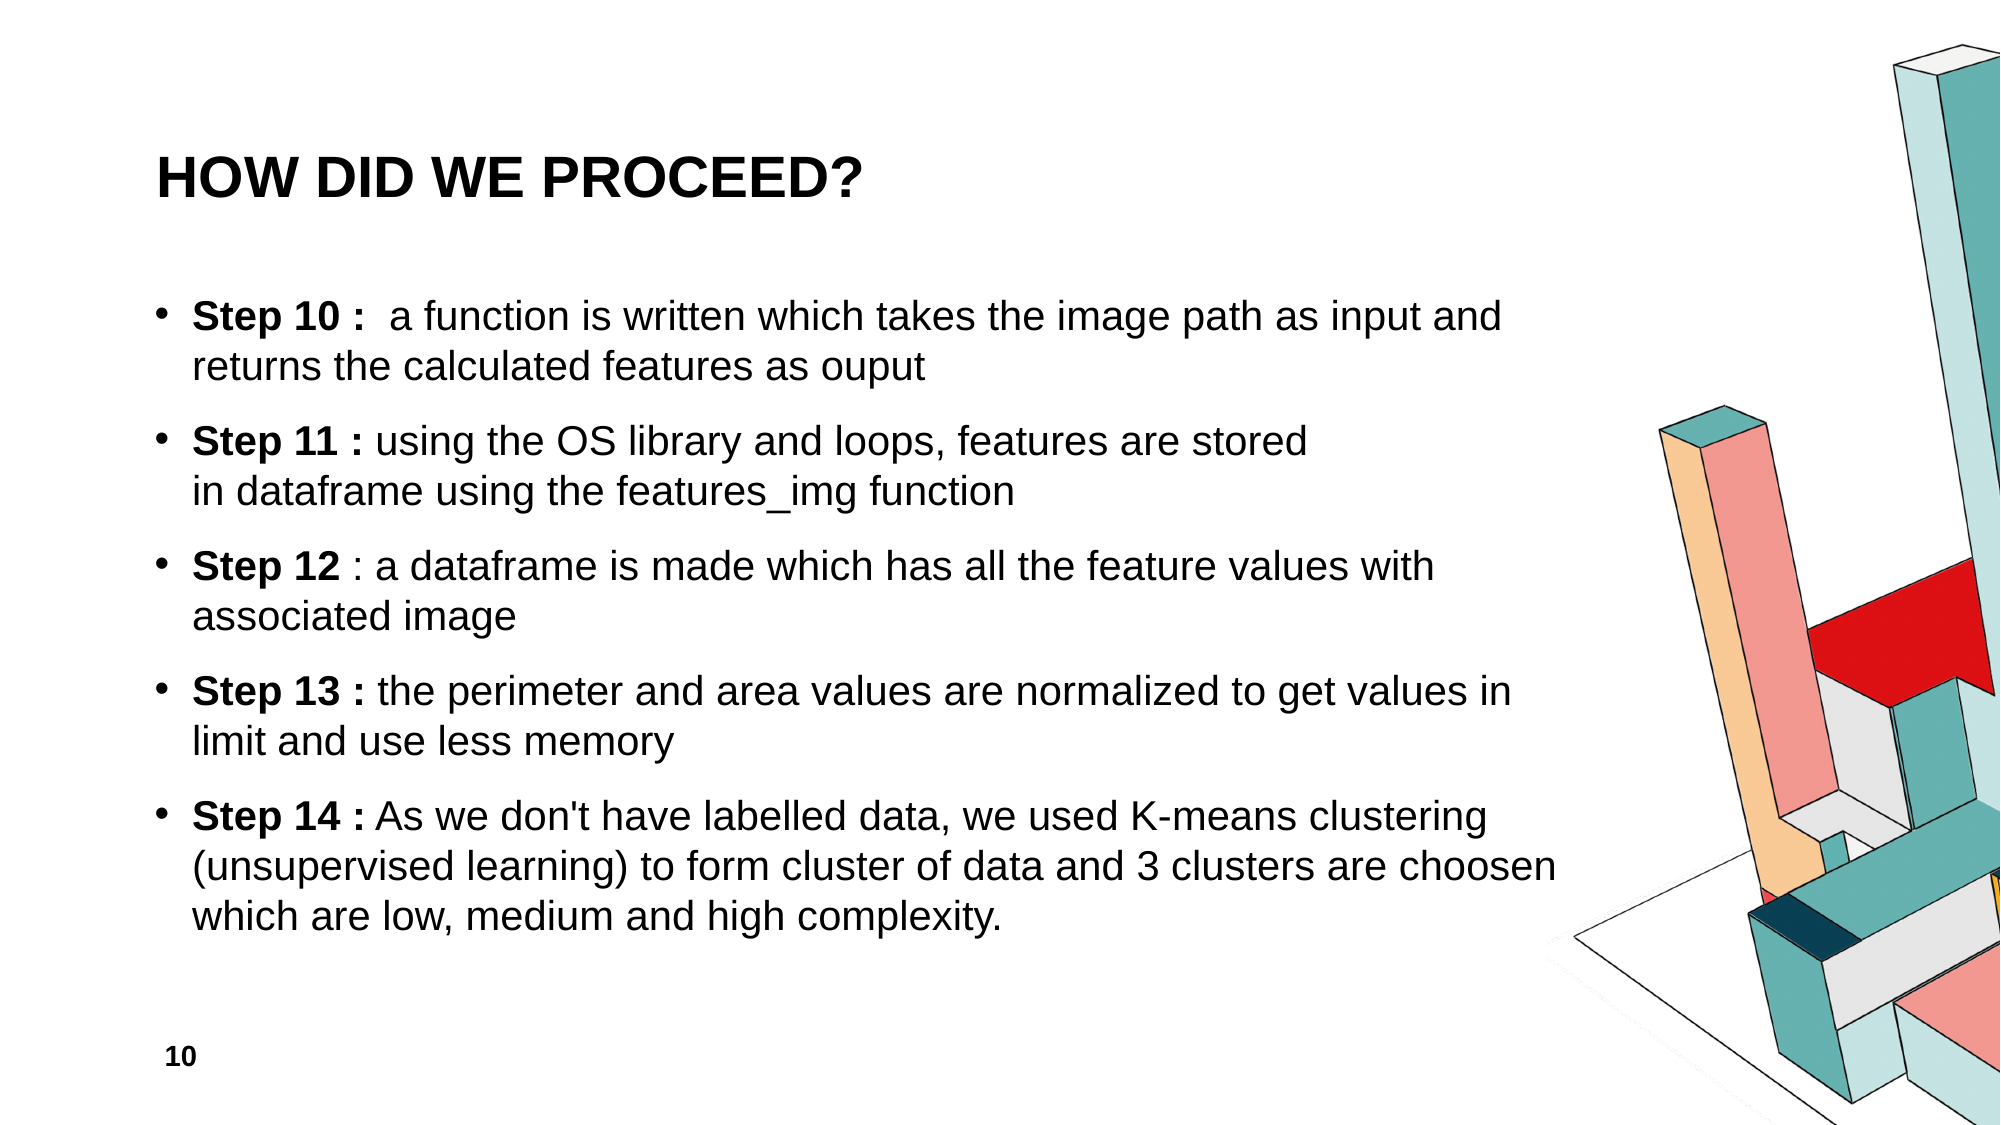

# How Did we proceed?
Step 10 :  a function is written which takes the image path as input and returns the calculated features as ouput
Step 11 : using the OS library and loops, features are stored in dataframe using the features_img function
Step 12 : a dataframe is made which has all the feature values with associated image
Step 13 : the perimeter and area values are normalized to get values in limit and use less memory
Step 14 : As we don't have labelled data, we used K-means clustering (unsupervised learning) to form cluster of data and 3 clusters are choosen which are low, medium and high complexity.

10